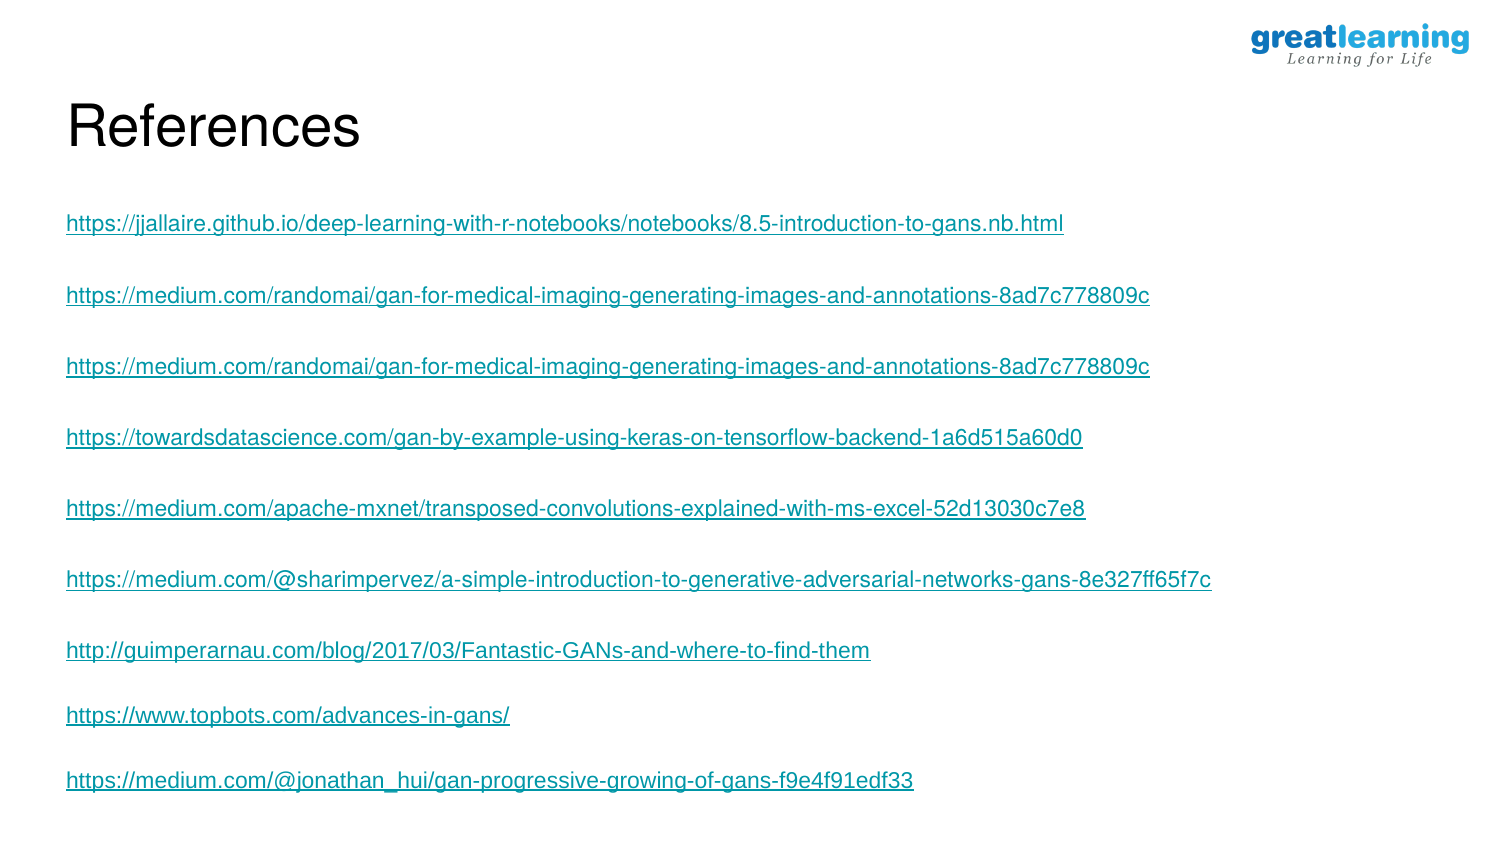

# References
https://jjallaire.github.io/deep-learning-with-r-notebooks/notebooks/8.5-introduction-to-gans.nb.html
https://medium.com/randomai/gan-for-medical-imaging-generating-images-and-annotations-8ad7c778809c
https://medium.com/randomai/gan-for-medical-imaging-generating-images-and-annotations-8ad7c778809c
https://towardsdatascience.com/gan-by-example-using-keras-on-tensorflow-backend-1a6d515a60d0
https://medium.com/apache-mxnet/transposed-convolutions-explained-with-ms-excel-52d13030c7e8
https://medium.com/@sharimpervez/a-simple-introduction-to-generative-adversarial-networks-gans-8e327ff65f7c
http://guimperarnau.com/blog/2017/03/Fantastic-GANs-and-where-to-find-them
https://www.topbots.com/advances-in-gans/
https://medium.com/@jonathan_hui/gan-progressive-growing-of-gans-f9e4f91edf33